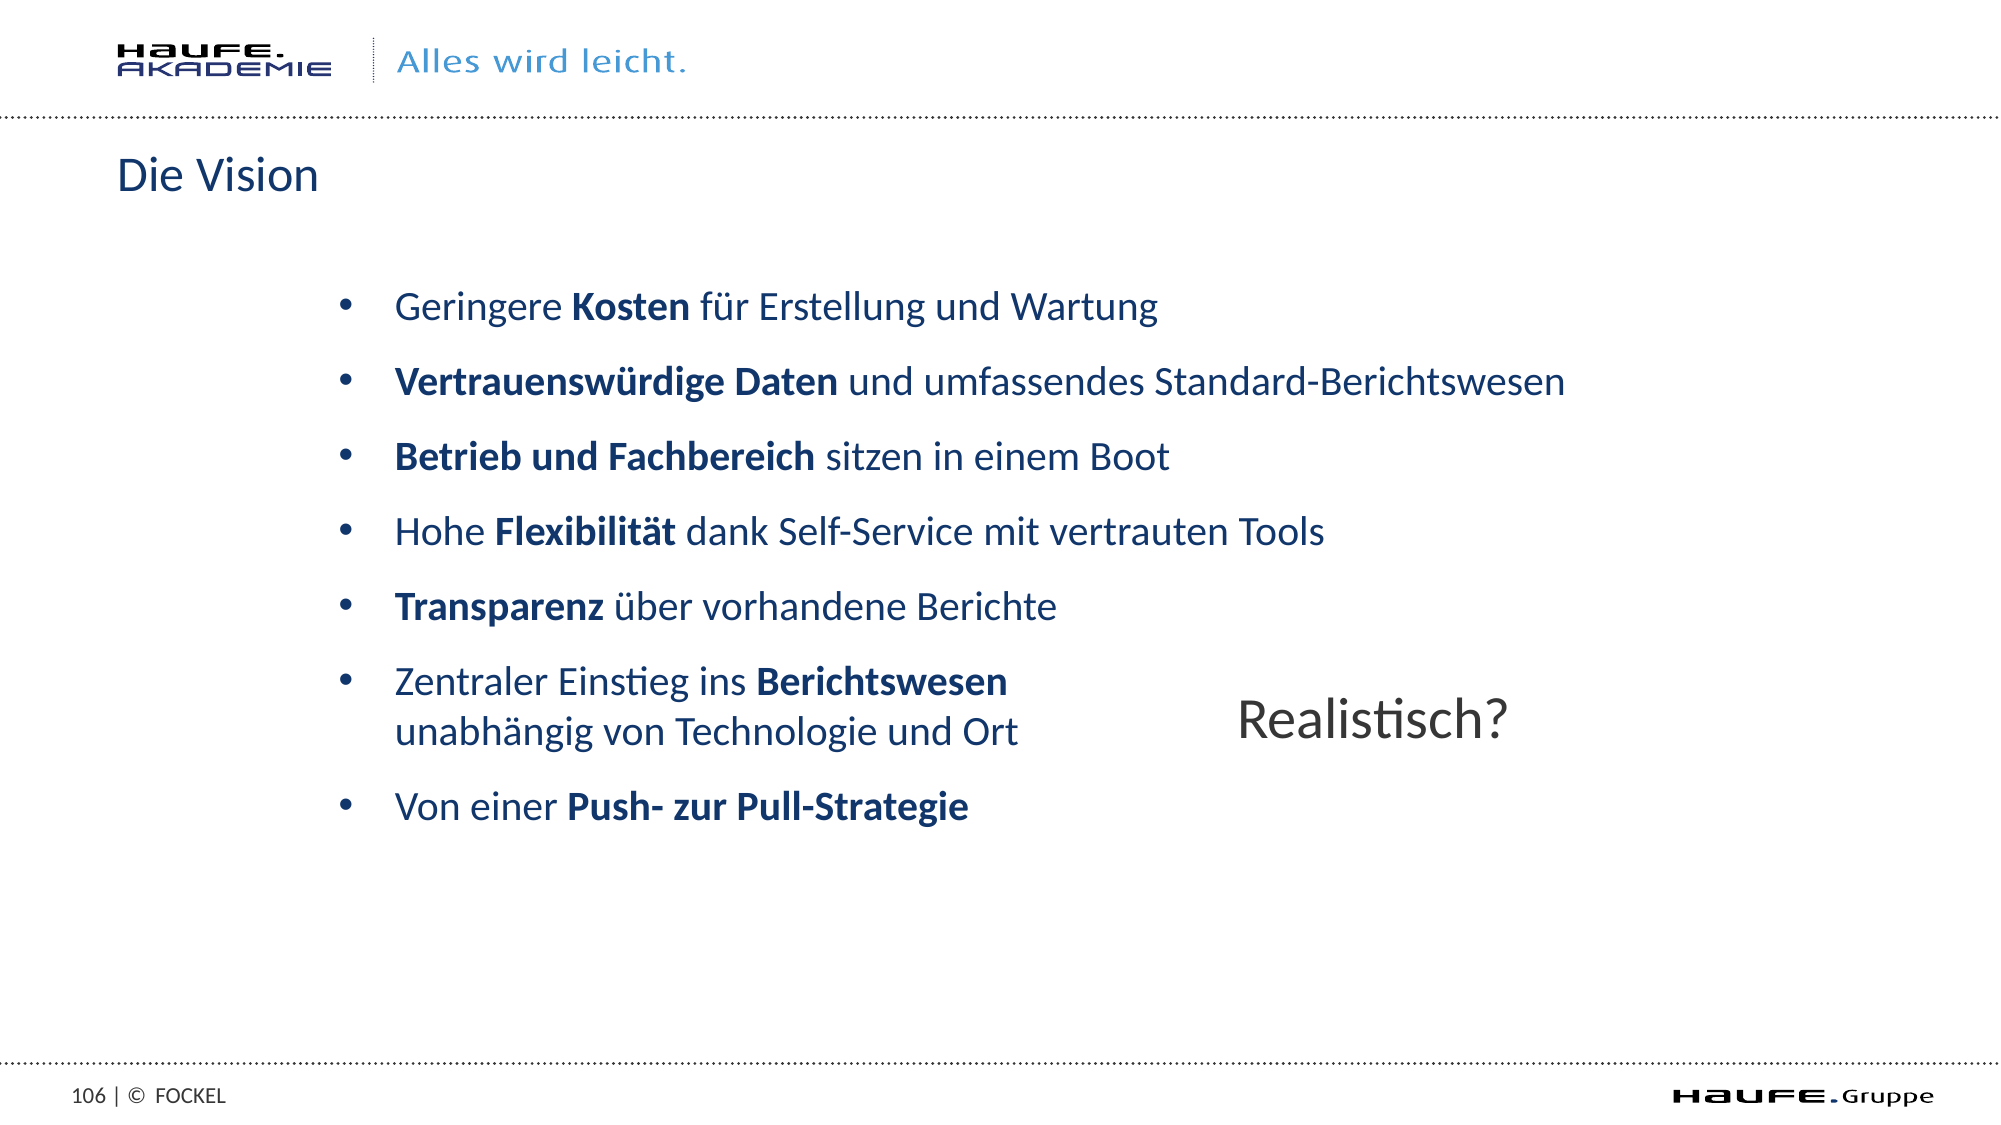

# Die Vision
Geringere Kosten für Erstellung und Wartung
Vertrauenswürdige Daten und umfassendes Standard-Berichtswesen
Betrieb und Fachbereich sitzen in einem Boot
Hohe Flexibilität dank Self-Service mit vertrauten Tools
Transparenz über vorhandene Berichte
Zentraler Einstieg ins Berichtswesen
unabhängig von Technologie und Ort
Von einer Push- zur Pull-Strategie

Realistisch?

106 | ©
Fockel